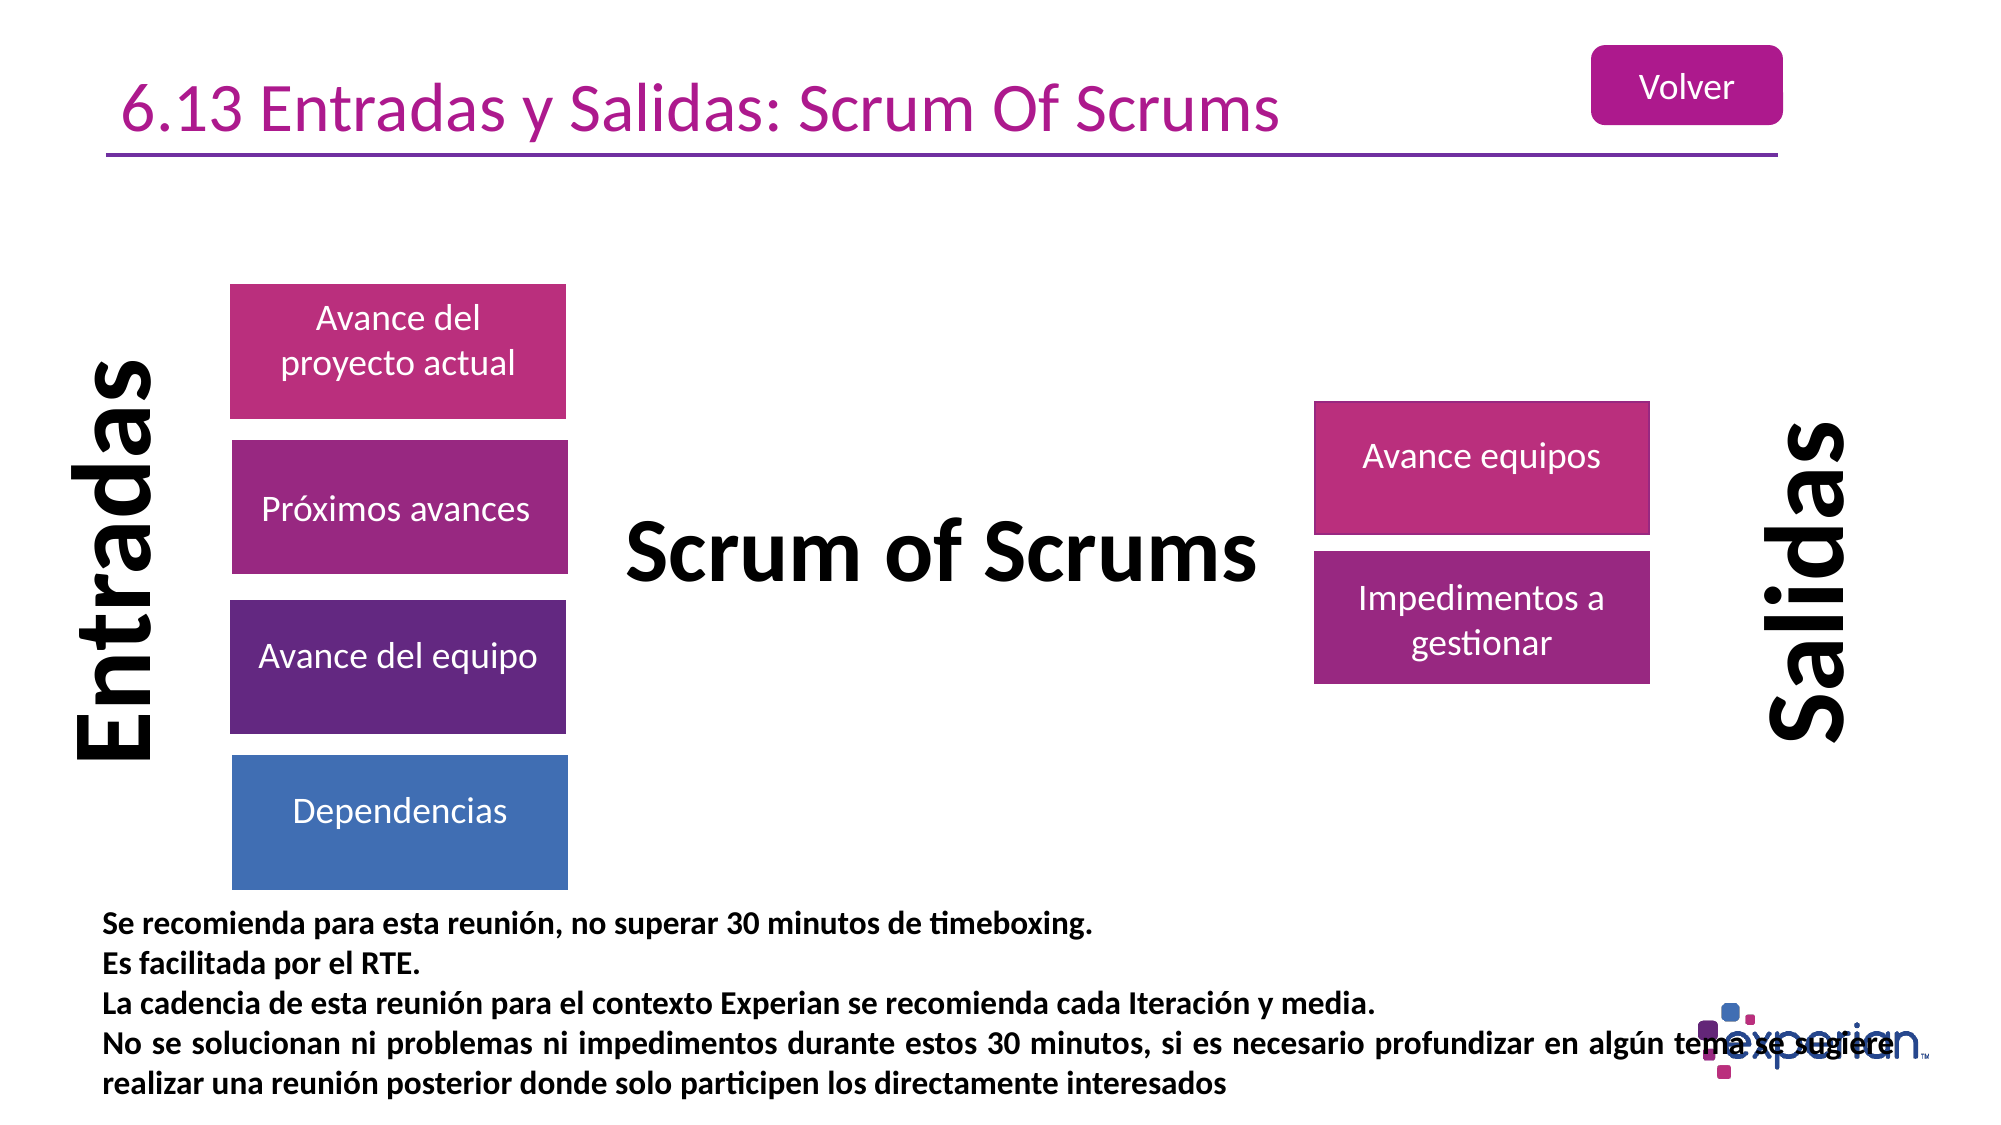

Volver
6.13 Entradas y Salidas: Scrum Of Scrums
Avance del proyecto actual

Avance equipos

Próximos avances
Scrum of Scrums
Entradas
Salidas
Impedimentos a gestionar
Avance del equipo

Dependencias

Se recomienda para esta reunión, no superar 30 minutos de timeboxing.
Es facilitada por el RTE.
La cadencia de esta reunión para el contexto Experian se recomienda cada Iteración y media.
No se solucionan ni problemas ni impedimentos durante estos 30 minutos, si es necesario profundizar en algún tema se sugiere realizar una reunión posterior donde solo participen los directamente interesados